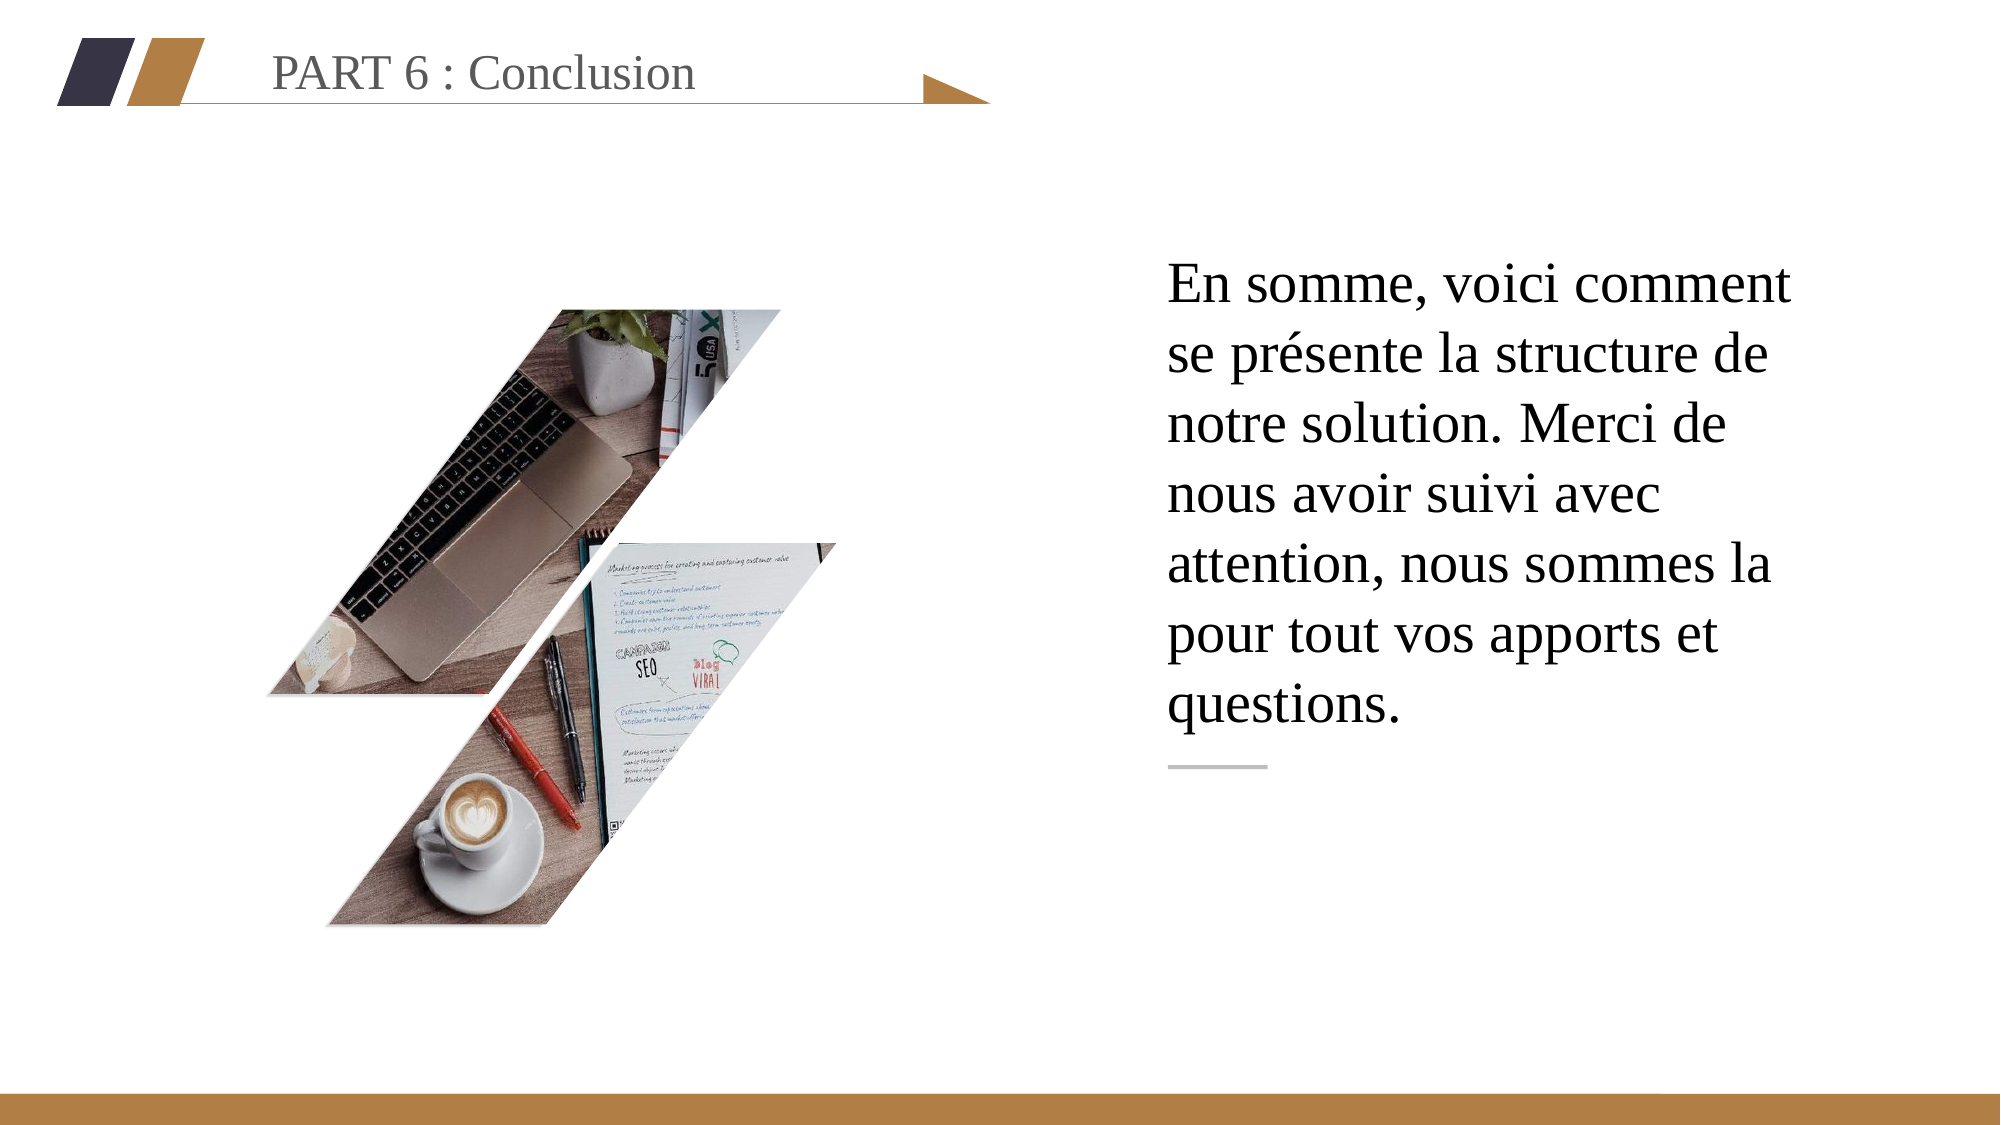

PART 6 : Conclusion
En somme, voici comment se présente la structure de notre solution. Merci de nous avoir suivi avec attention, nous sommes la pour tout vos apports et questions.